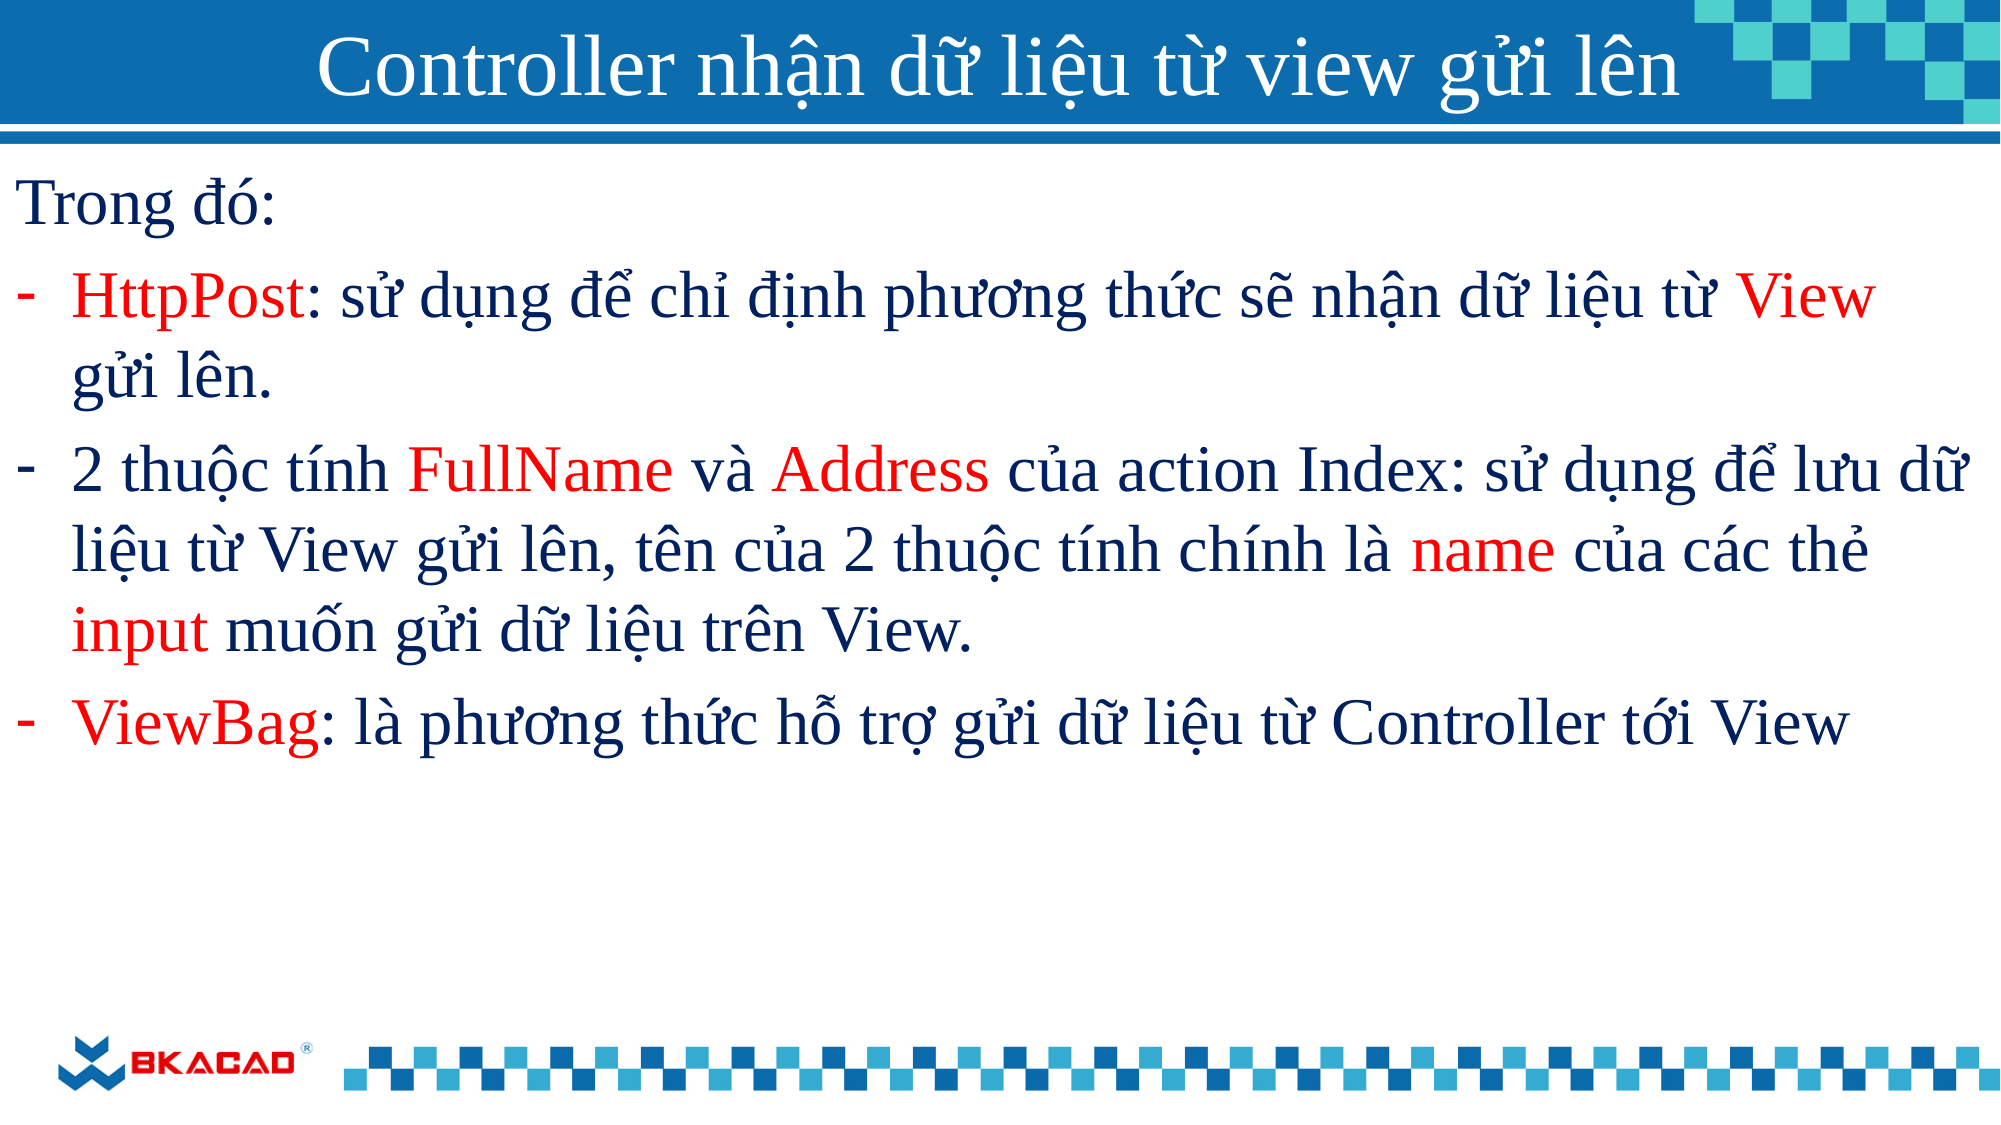

# Controller nhận dữ liệu từ view gửi lên
Trong đó:
HttpPost: sử dụng để chỉ định phương thức sẽ nhận dữ liệu từ View gửi lên.
2 thuộc tính FullName và Address của action Index: sử dụng để lưu dữ liệu từ View gửi lên, tên của 2 thuộc tính chính là name của các thẻ input muốn gửi dữ liệu trên View.
ViewBag: là phương thức hỗ trợ gửi dữ liệu từ Controller tới View